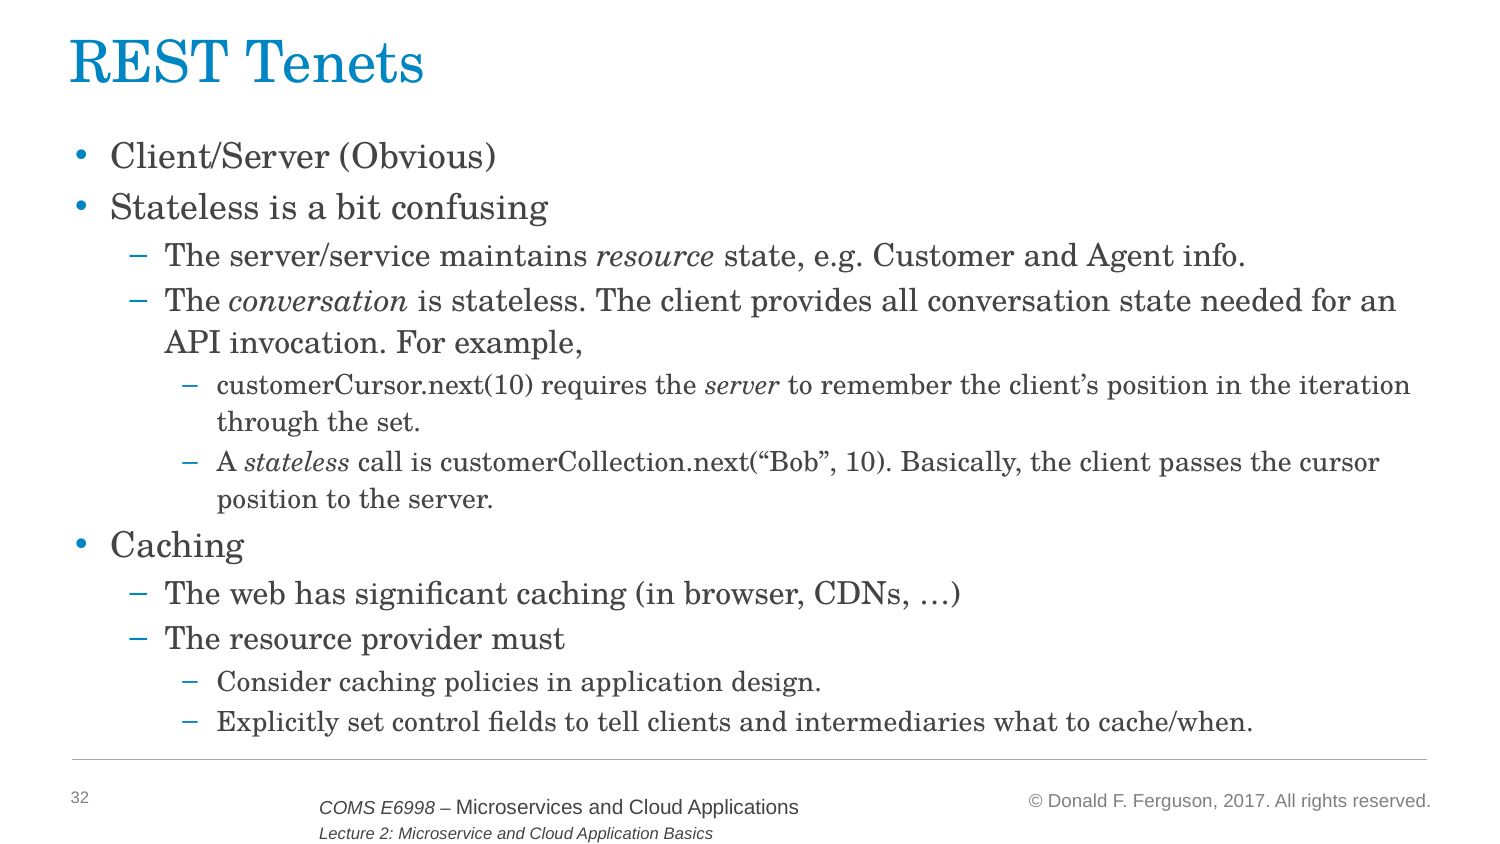

# REST Tenets
Client/Server (Obvious)
Stateless is a bit confusing
The server/service maintains resource state, e.g. Customer and Agent info.
The conversation is stateless. The client provides all conversation state needed for an API invocation. For example,
customerCursor.next(10) requires the server to remember the client’s position in the iteration through the set.
A stateless call is customerCollection.next(“Bob”, 10). Basically, the client passes the cursor position to the server.
Caching
The web has significant caching (in browser, CDNs, …)
The resource provider must
Consider caching policies in application design.
Explicitly set control fields to tell clients and intermediaries what to cache/when.